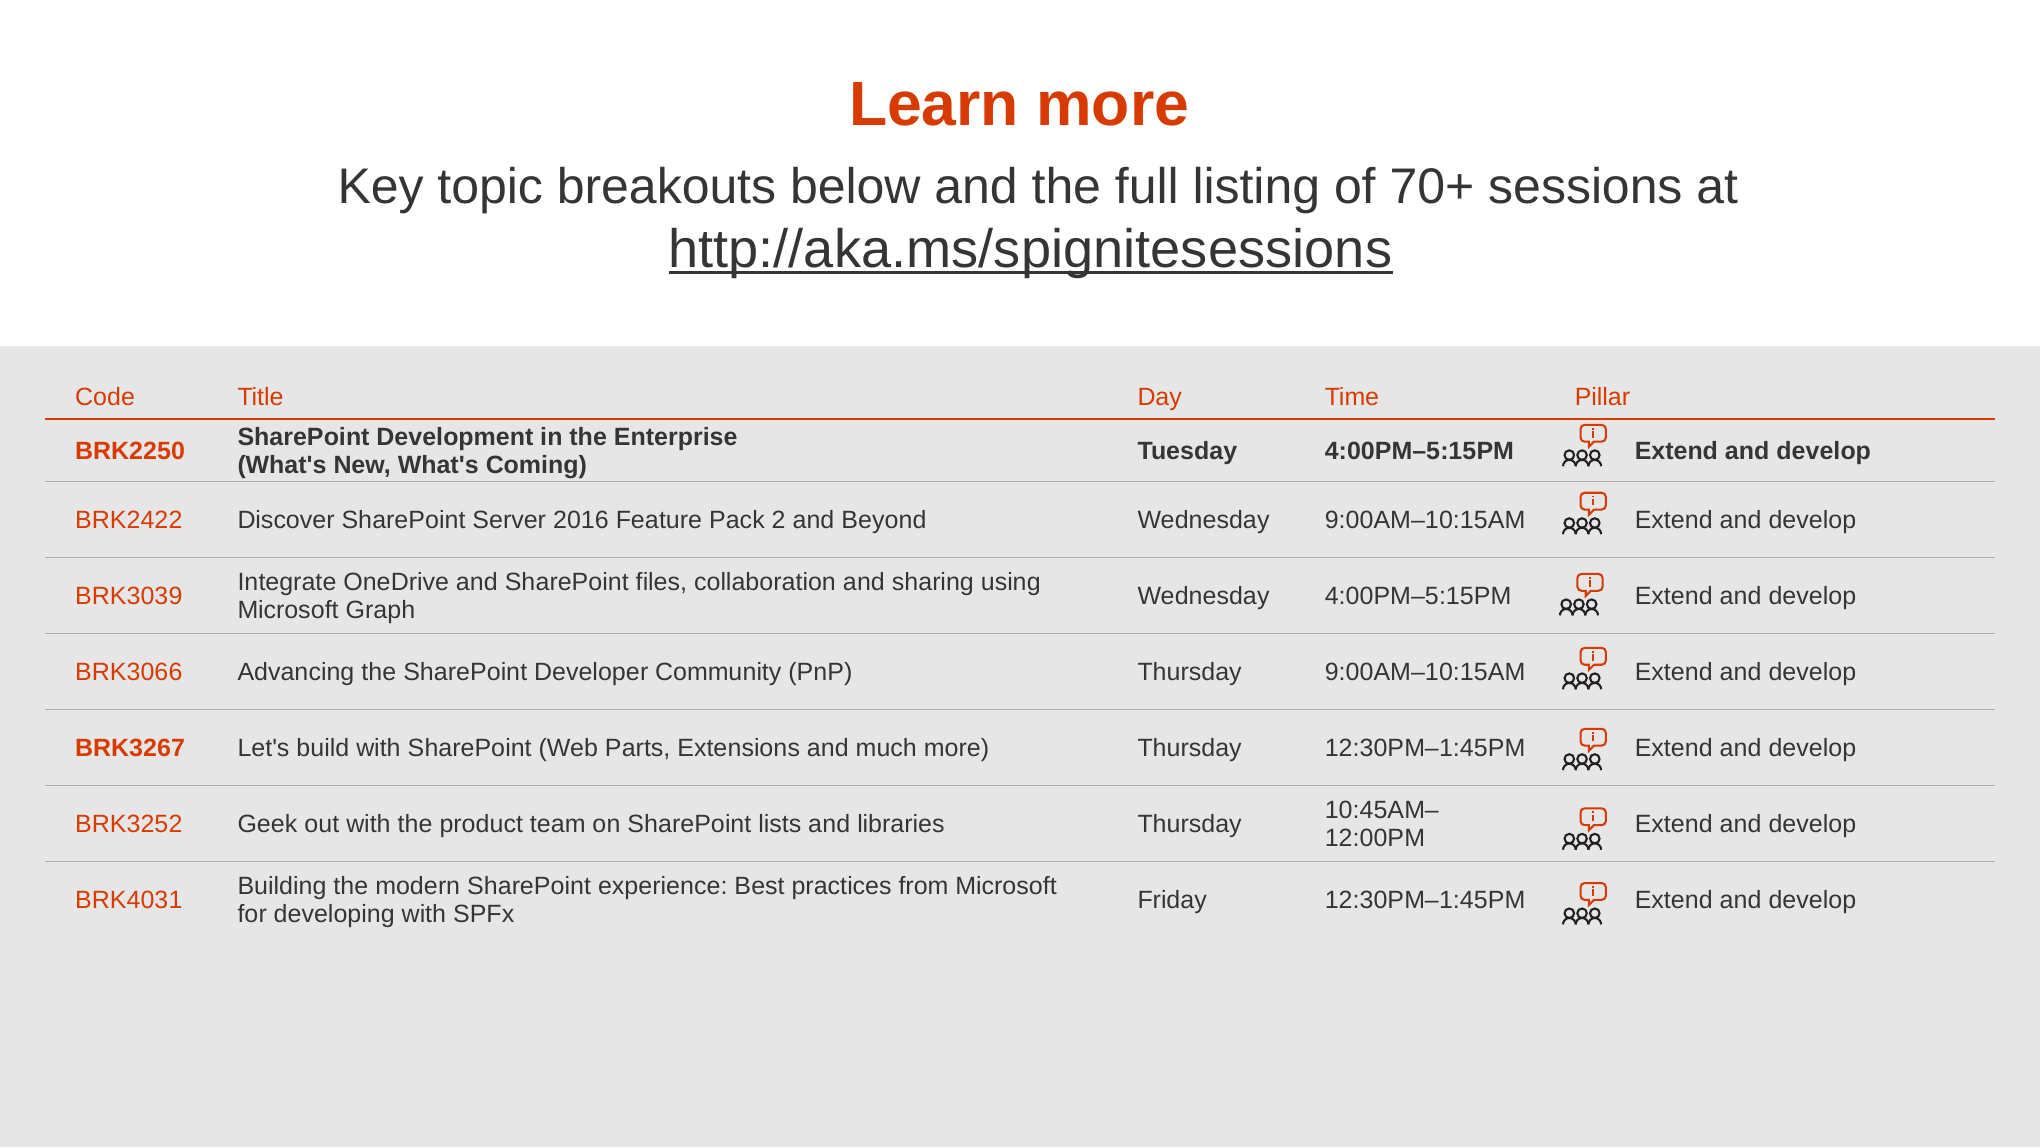

Learn more

Key topic breakouts below and the full listing of 70+ sessions at
http://aka.ms/spignitesessions
| Code | Title | Day | Time | Pillar |
| --- | --- | --- | --- | --- |
| BRK2250 | SharePoint Development in the Enterprise (What's New, What's Coming) | Tuesday | 4:00PM–5:15PM | Extend and develop |
| BRK2422 | Discover SharePoint Server 2016 Feature Pack 2 and Beyond | Wednesday | 9:00AM–10:15AM | Extend and develop |
| BRK3039 | Integrate OneDrive and SharePoint files, collaboration and sharing using Microsoft Graph | Wednesday | 4:00PM–5:15PM | Extend and develop |
| BRK3066 | Advancing the SharePoint Developer Community (PnP) | Thursday | 9:00AM–10:15AM | Extend and develop |
| BRK3267 | Let's build with SharePoint (Web Parts, Extensions and much more) | Thursday | 12:30PM–1:45PM | Extend and develop |
| BRK3252 | Geek out with the product team on SharePoint lists and libraries | Thursday | 10:45AM–12:00PM | Extend and develop |
| BRK4031 | Building the modern SharePoint experience: Best practices from Microsoft for developing with SPFx | Friday | 12:30PM–1:45PM | Extend and develop |